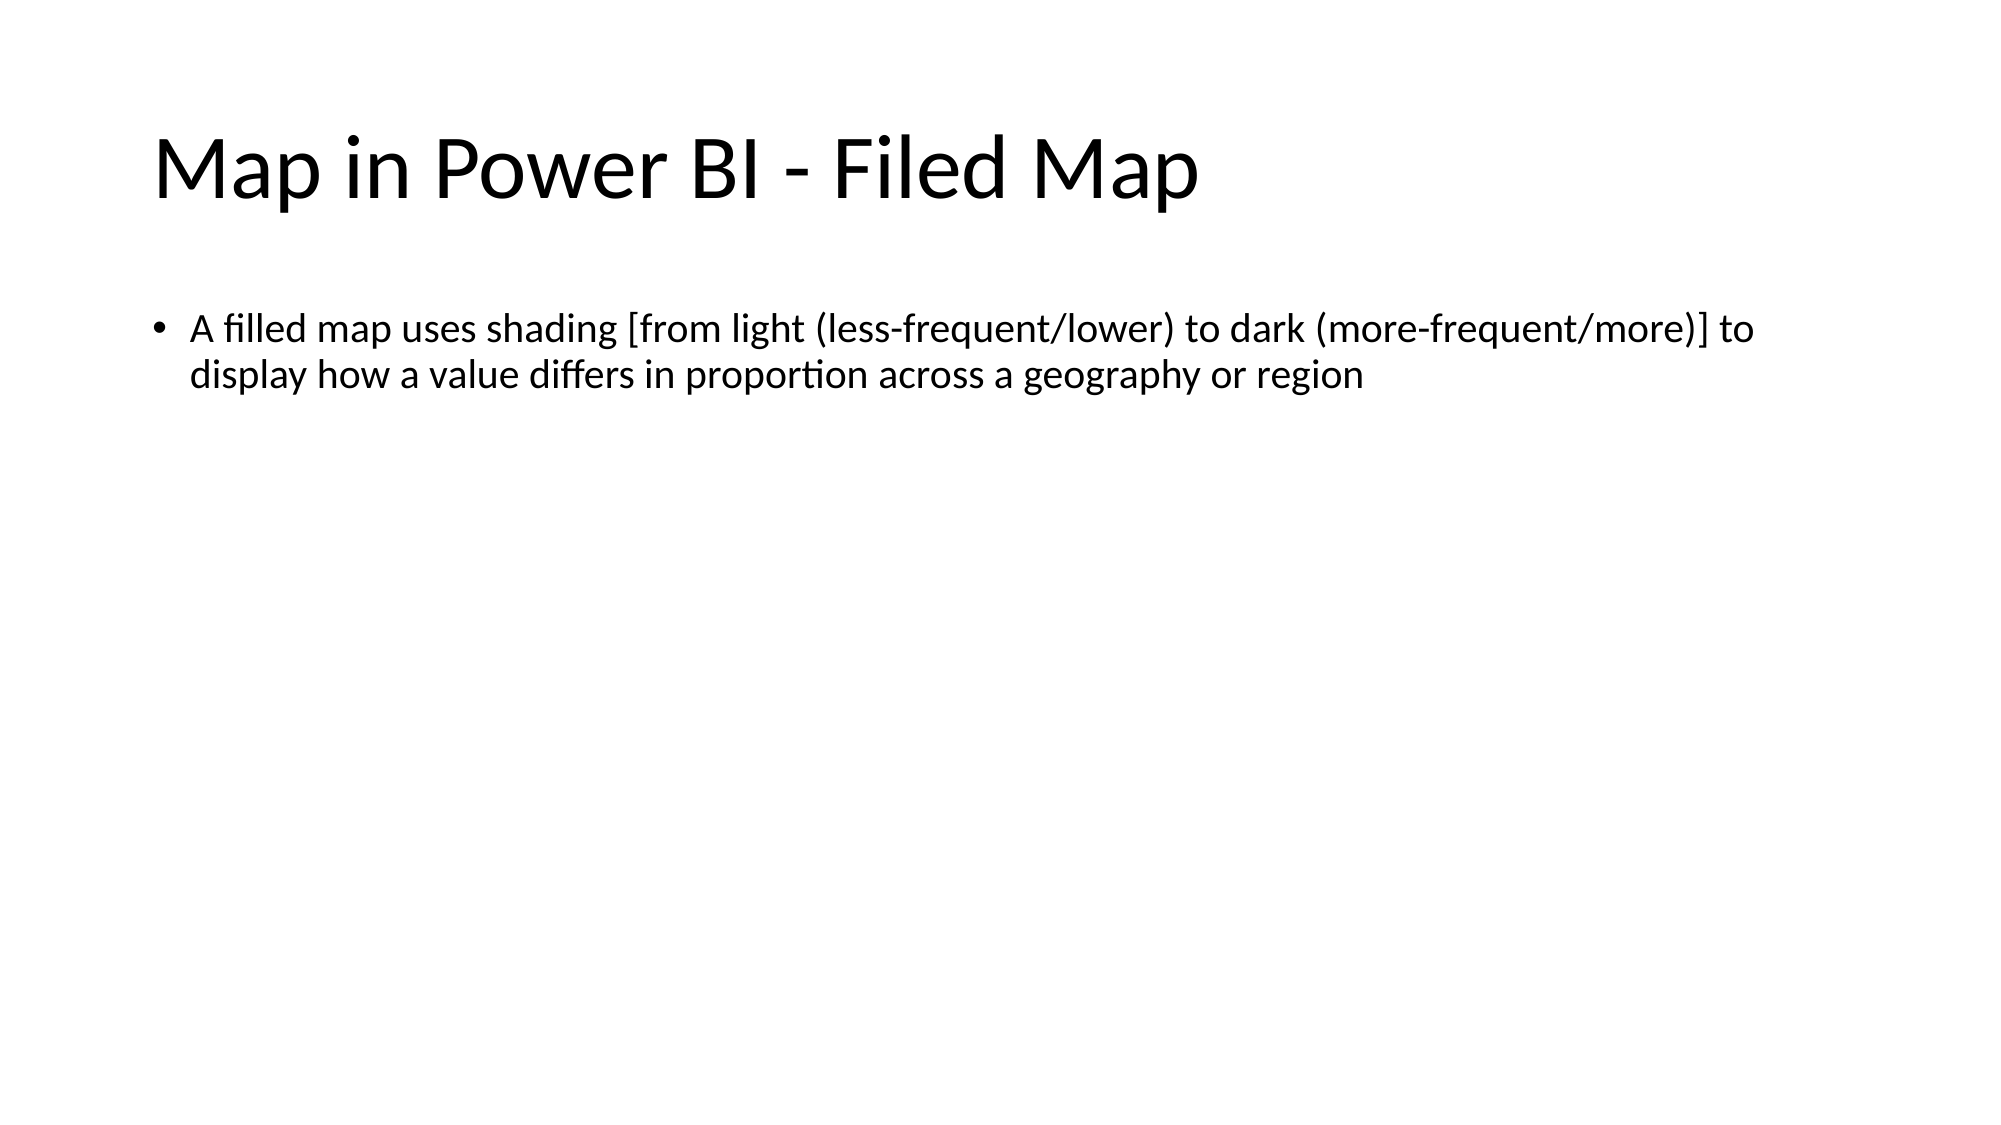

# Map in Power BI - Filed Map
A filled map uses shading [from light (less-frequent/lower) to dark (more-frequent/more)] to display how a value differs in proportion across a geography or region